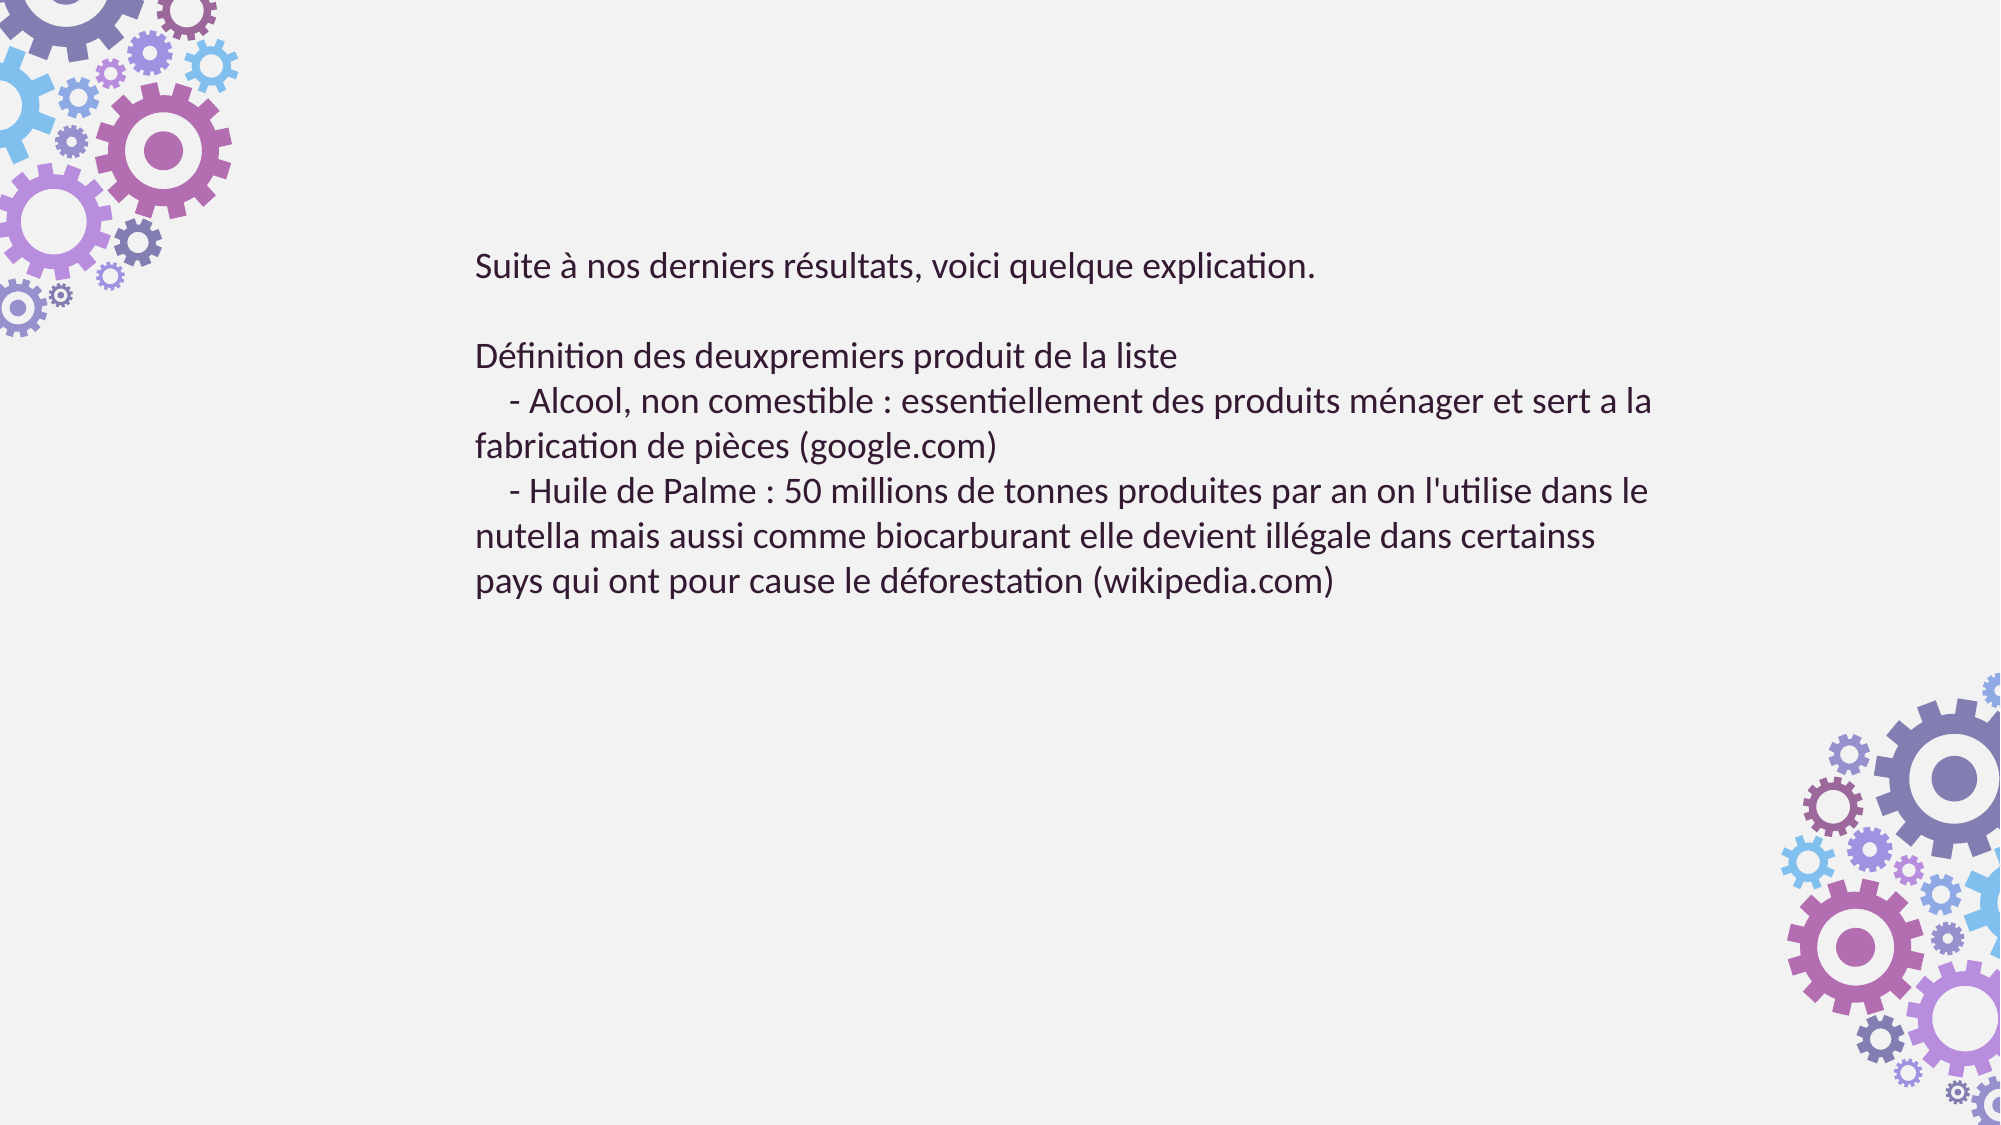

Suite à nos derniers résultats, voici quelque explication.

Définition des deuxpremiers produit de la liste
    - Alcool, non comestible : essentiellement des produits ménager et sert a la fabrication de pièces (google.com)
    - Huile de Palme : 50 millions de tonnes produites par an on l'utilise dans le nutella mais aussi comme biocarburant elle devient illégale dans certainss pays qui ont pour cause le déforestation (wikipedia.com)